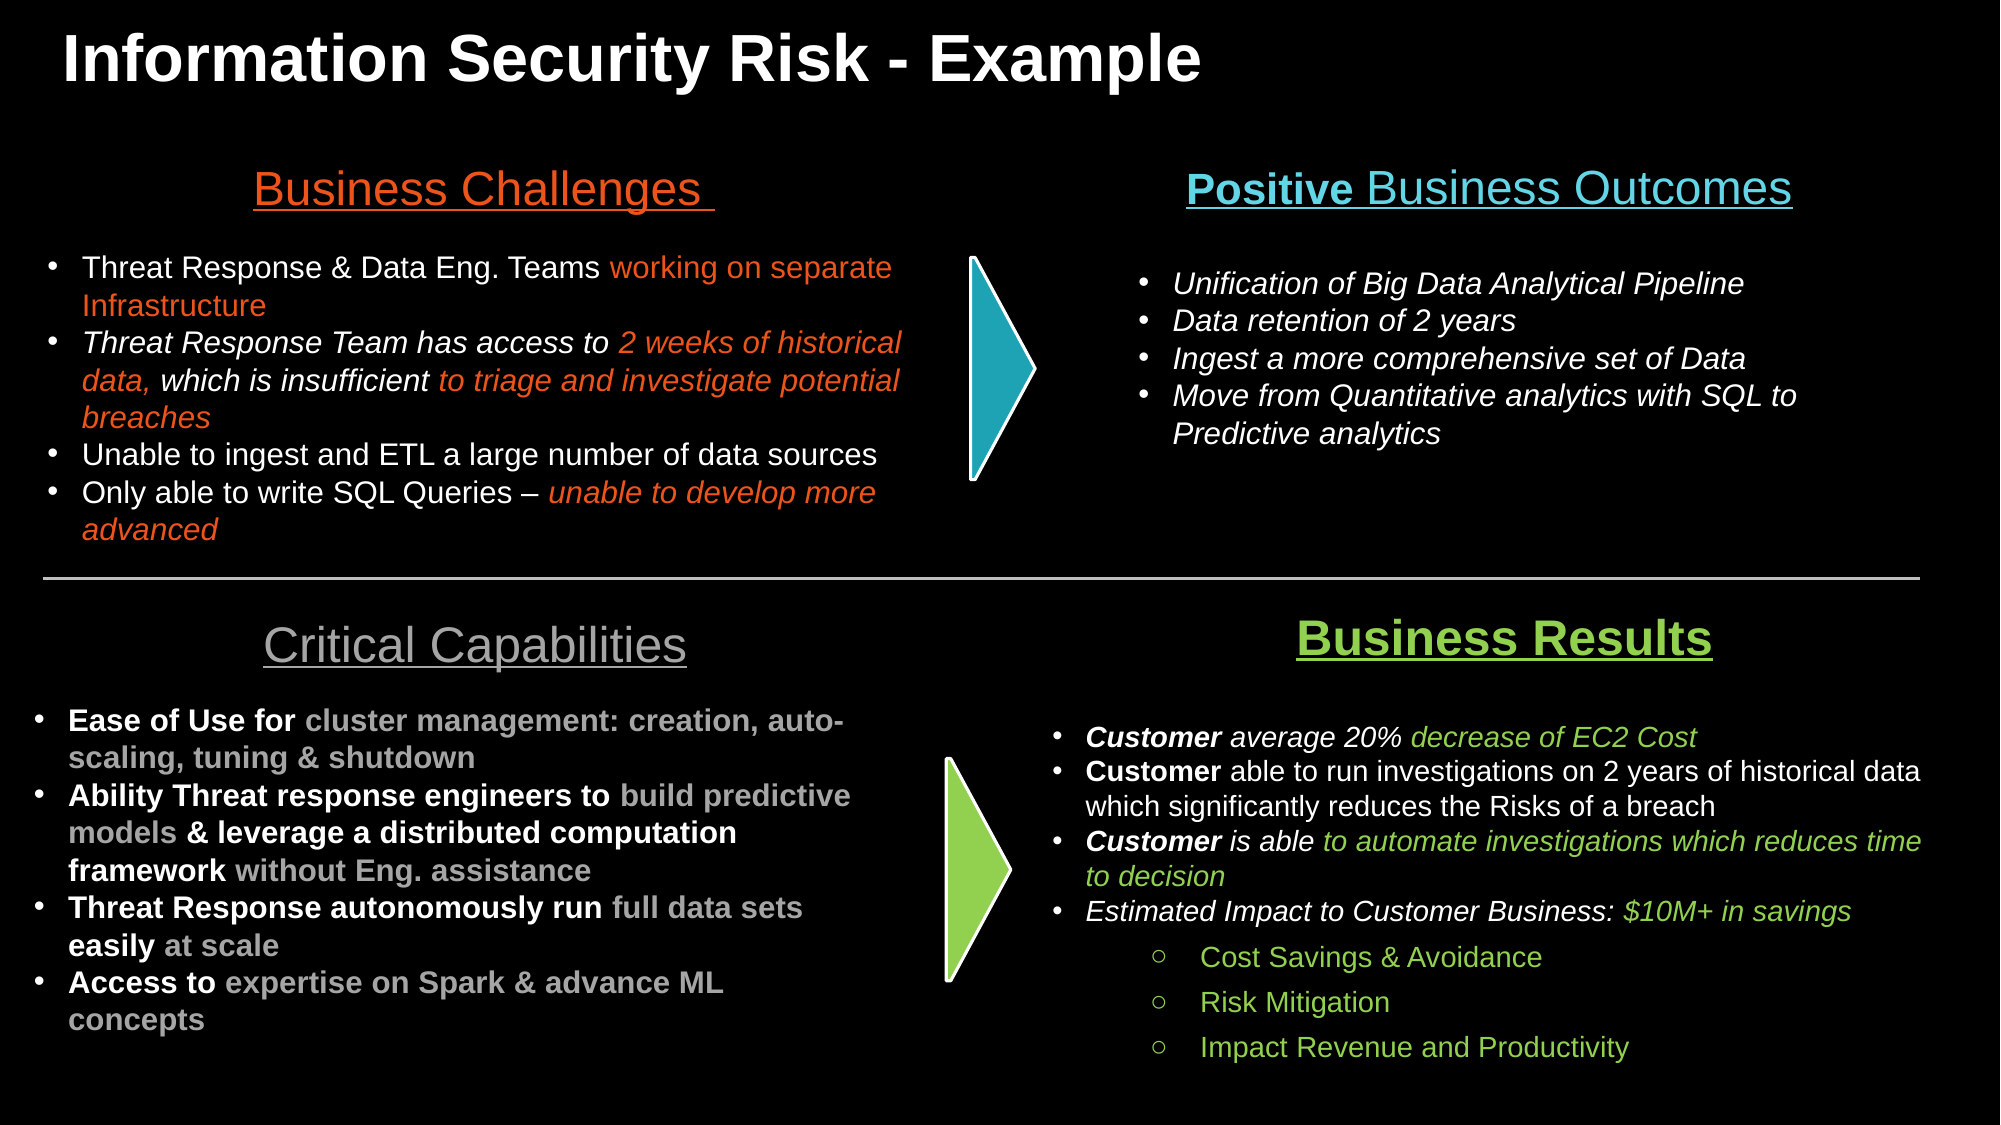

# Information Security Risk - Example

Positive Business Outcomes
Unification of Big Data Analytical Pipeline
Data retention of 2 years
Ingest a more comprehensive set of Data
Move from Quantitative analytics with SQL to Predictive analytics

Business Challenges
Threat Response & Data Eng. Teams working on separate Infrastructure
Threat Response Team has access to 2 weeks of historical data, which is insufficient to triage and investigate potential breaches
Unable to ingest and ETL a large number of data sources
Only able to write SQL Queries – unable to develop more advanced

Business Results
Critical Capabilities
Ease of Use for cluster management: creation, auto-scaling, tuning & shutdown
Ability Threat response engineers to build predictive models & leverage a distributed computation framework without Eng. assistance
Threat Response autonomously run full data sets easily at scale
Access to expertise on Spark & advance ML concepts
Customer average 20% decrease of EC2 Cost
Customer able to run investigations on 2 years of historical data which significantly reduces the Risks of a breach
Customer is able to automate investigations which reduces time to decision
Estimated Impact to Customer Business: $10M+ in savings
Cost Savings & Avoidance
Risk Mitigation
Impact Revenue and Productivity